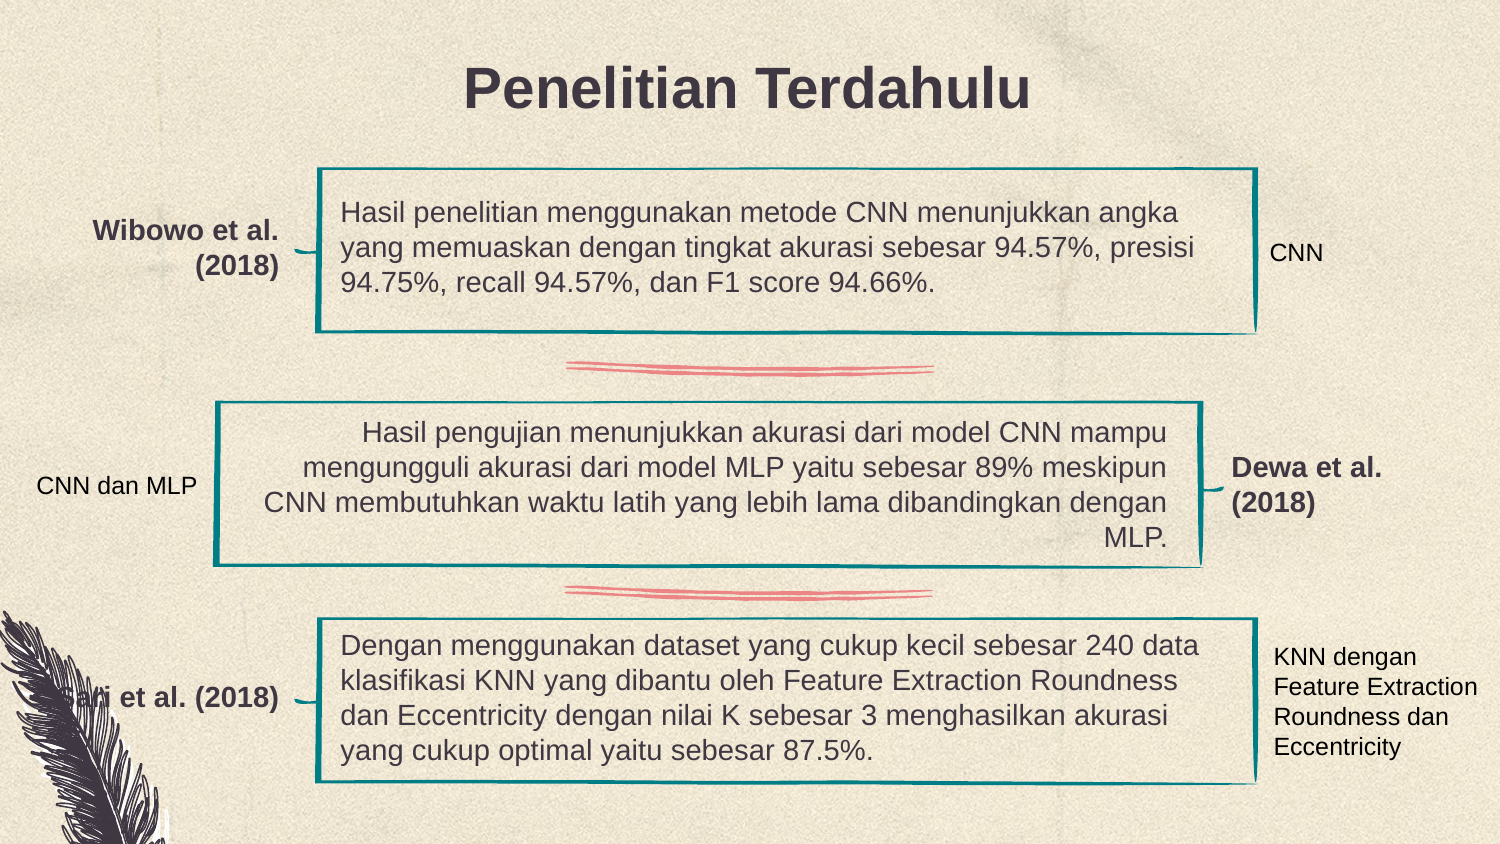

# Penelitian Terdahulu

Wibowo et al. (2018)
Hasil penelitian menggunakan metode CNN menunjukkan angka yang memuaskan dengan tingkat akurasi sebesar 94.57%, presisi 94.75%, recall 94.57%, dan F1 score 94.66%.
CNN

Hasil pengujian menunjukkan akurasi dari model CNN mampu mengungguli akurasi dari model MLP yaitu sebesar 89% meskipun CNN membutuhkan waktu latih yang lebih lama dibandingkan dengan MLP.
Dewa et al. (2018)
CNN dan MLP

Sari et al. (2018)
Dengan menggunakan dataset yang cukup kecil sebesar 240 data klasifikasi KNN yang dibantu oleh Feature Extraction Roundness dan Eccentricity dengan nilai K sebesar 3 menghasilkan akurasi yang cukup optimal yaitu sebesar 87.5%.
KNN dengan Feature Extraction Roundness dan Eccentricity